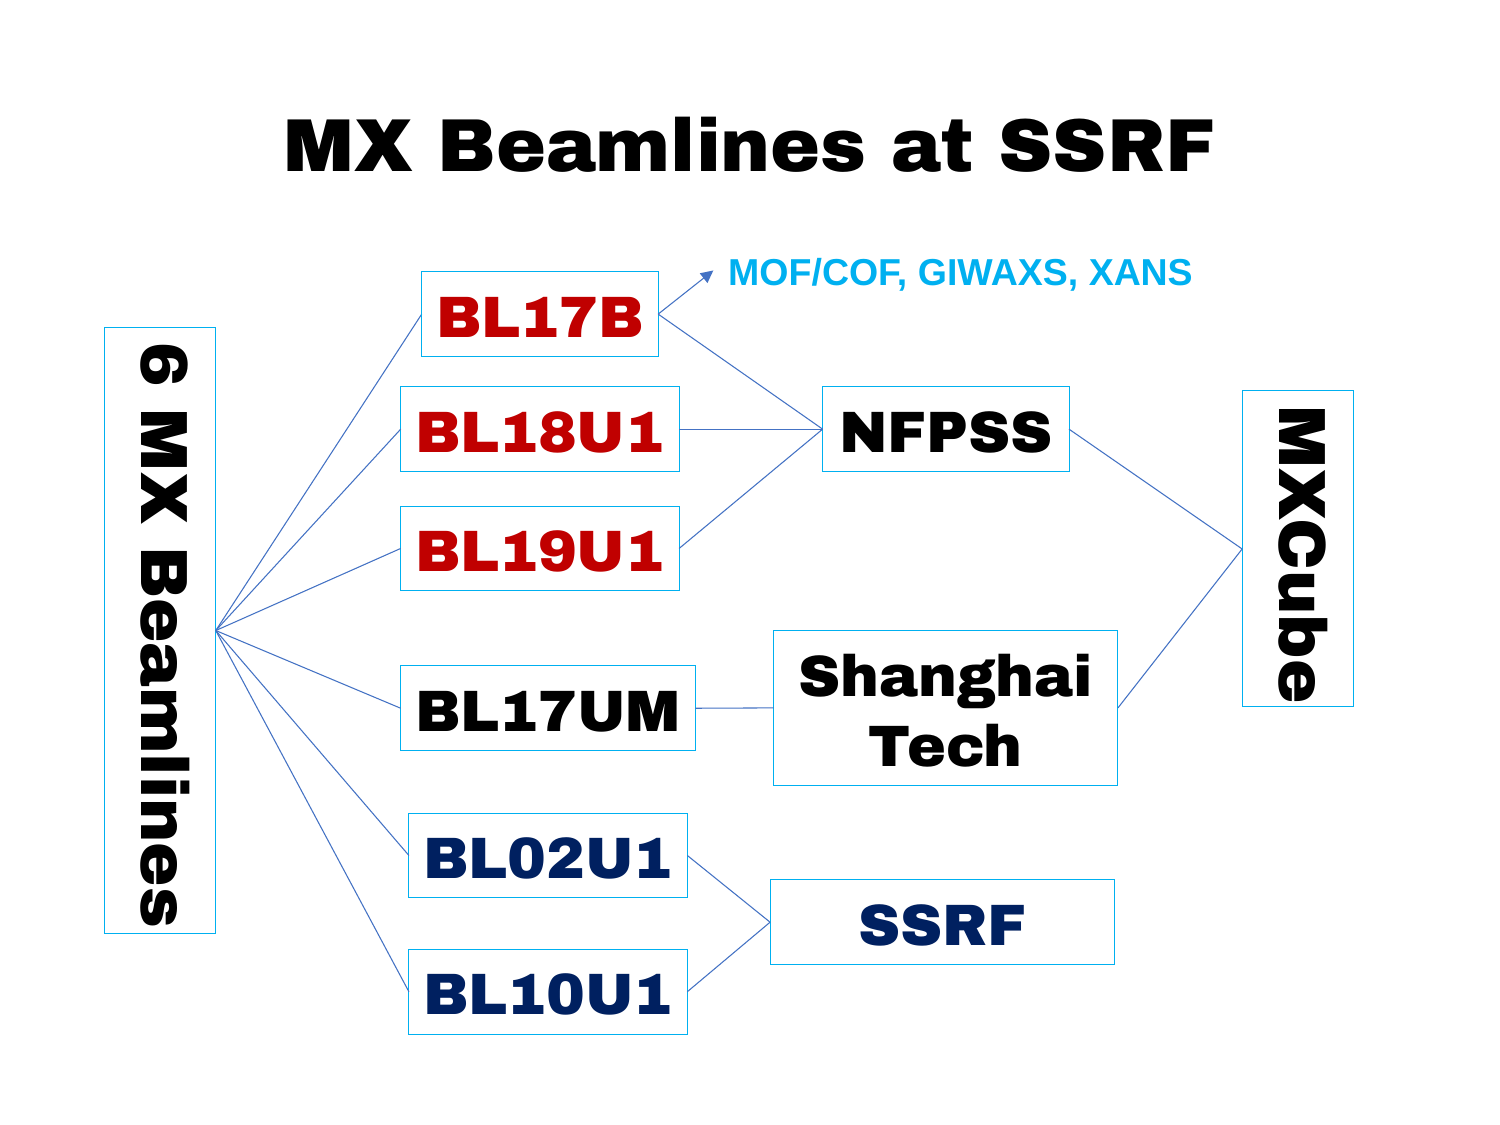

# MX Beamlines at SSRF
MOF/COF, GIWAXS, XANS
BL17B
6 MX Beamlines
BL18U1
NFPSS
MXCube
BL19U1
Shanghai Tech
BL17UM
BL02U1
SSRF
BL10U1